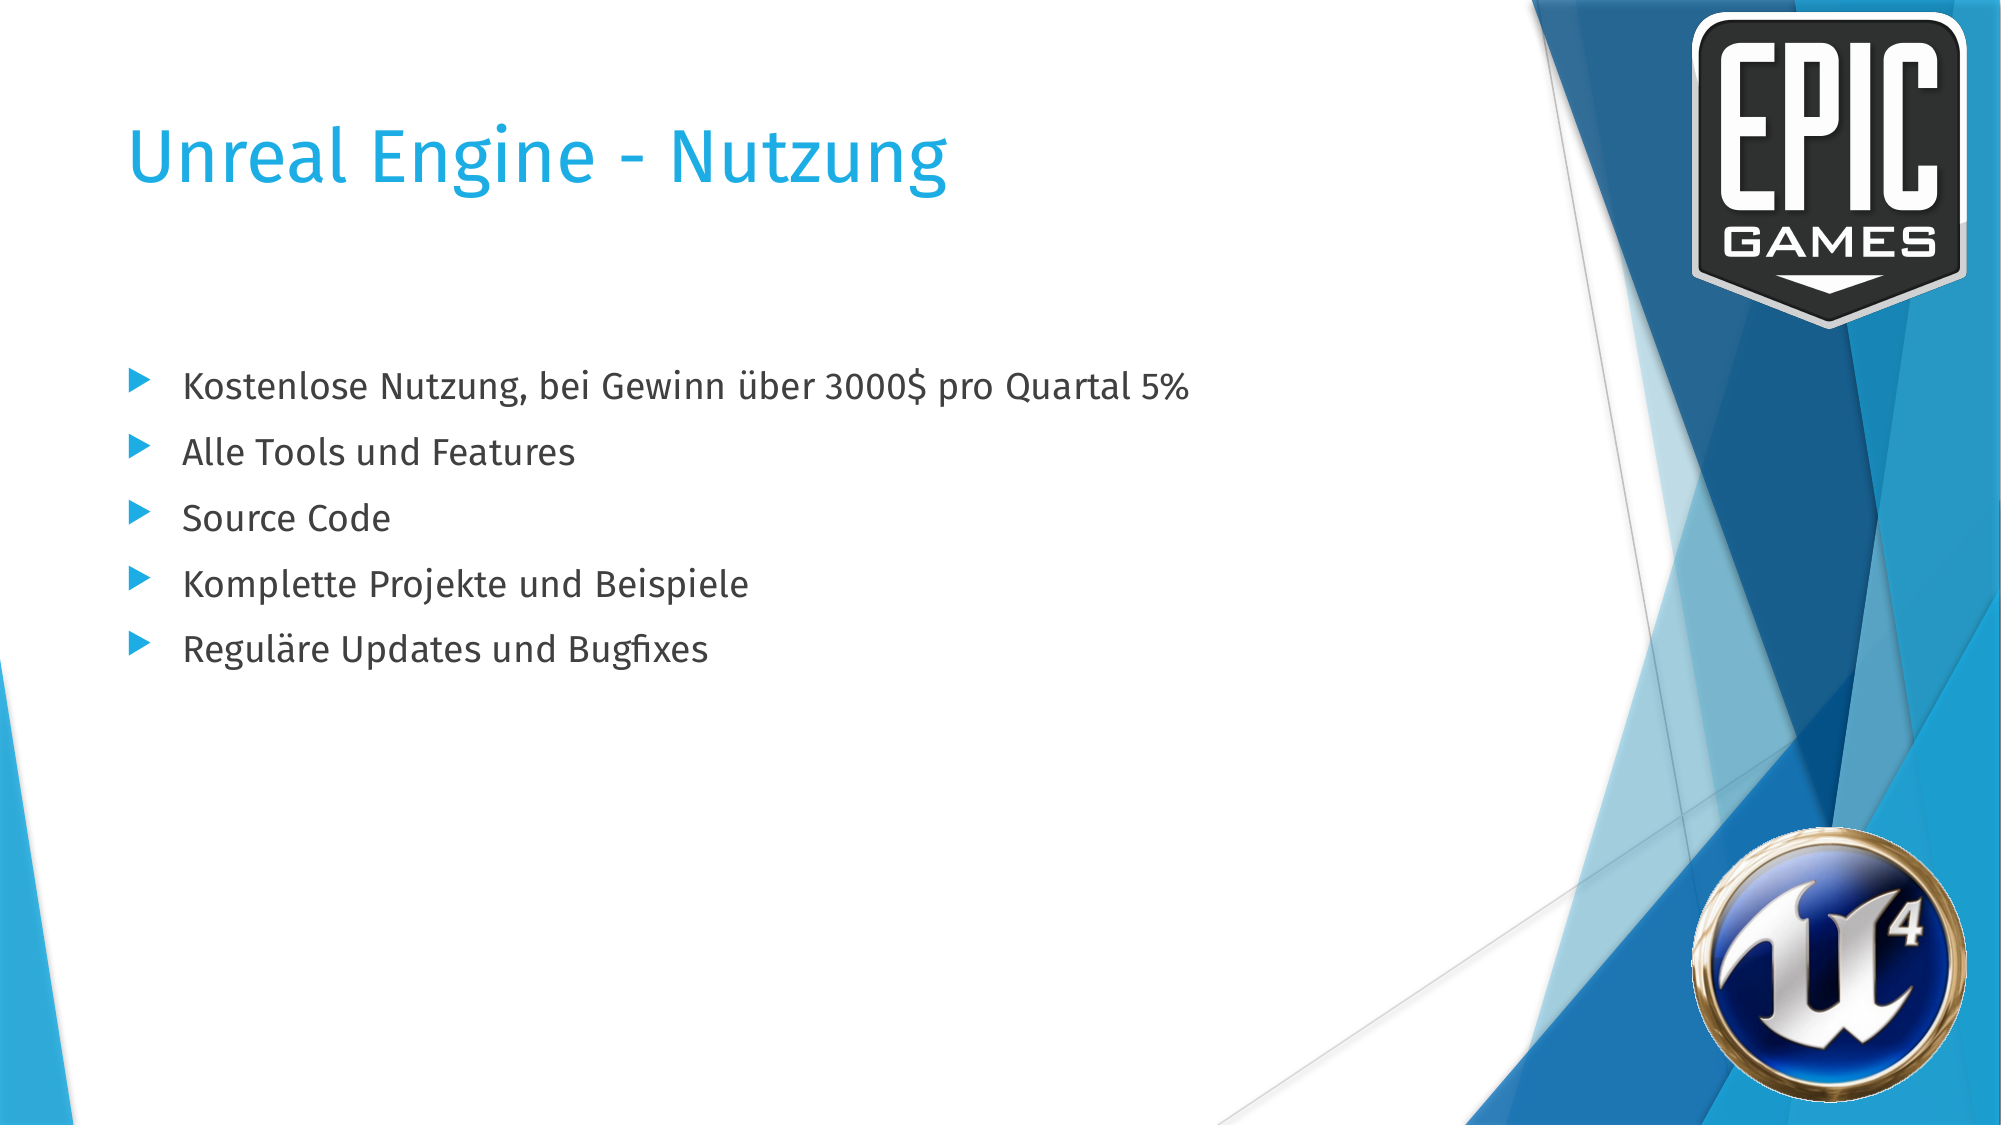

# Unreal Engine - Nutzung
Kostenlose Nutzung, bei Gewinn über 3000$ pro Quartal 5%
Alle Tools und Features
Source Code
Komplette Projekte und Beispiele
Reguläre Updates und Bugfixes